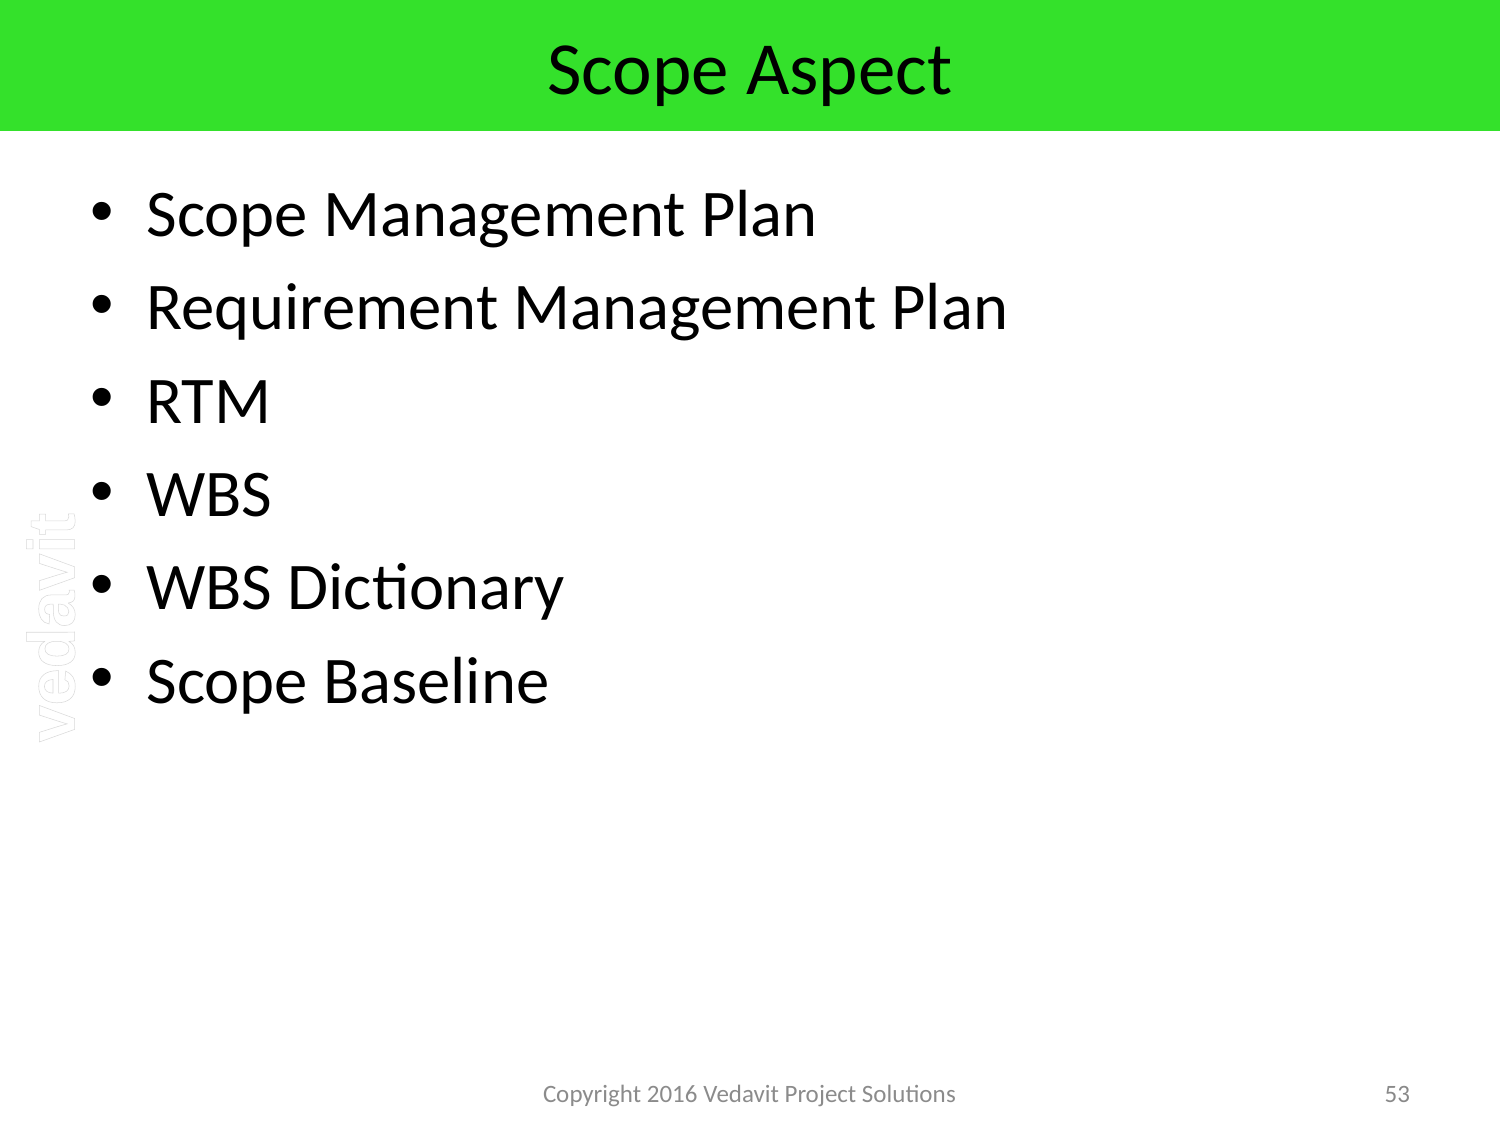

# Scope Aspect
Scope Management Plan
Requirement Management Plan
RTM
WBS
WBS Dictionary
Scope Baseline
Copyright 2016 Vedavit Project Solutions
53